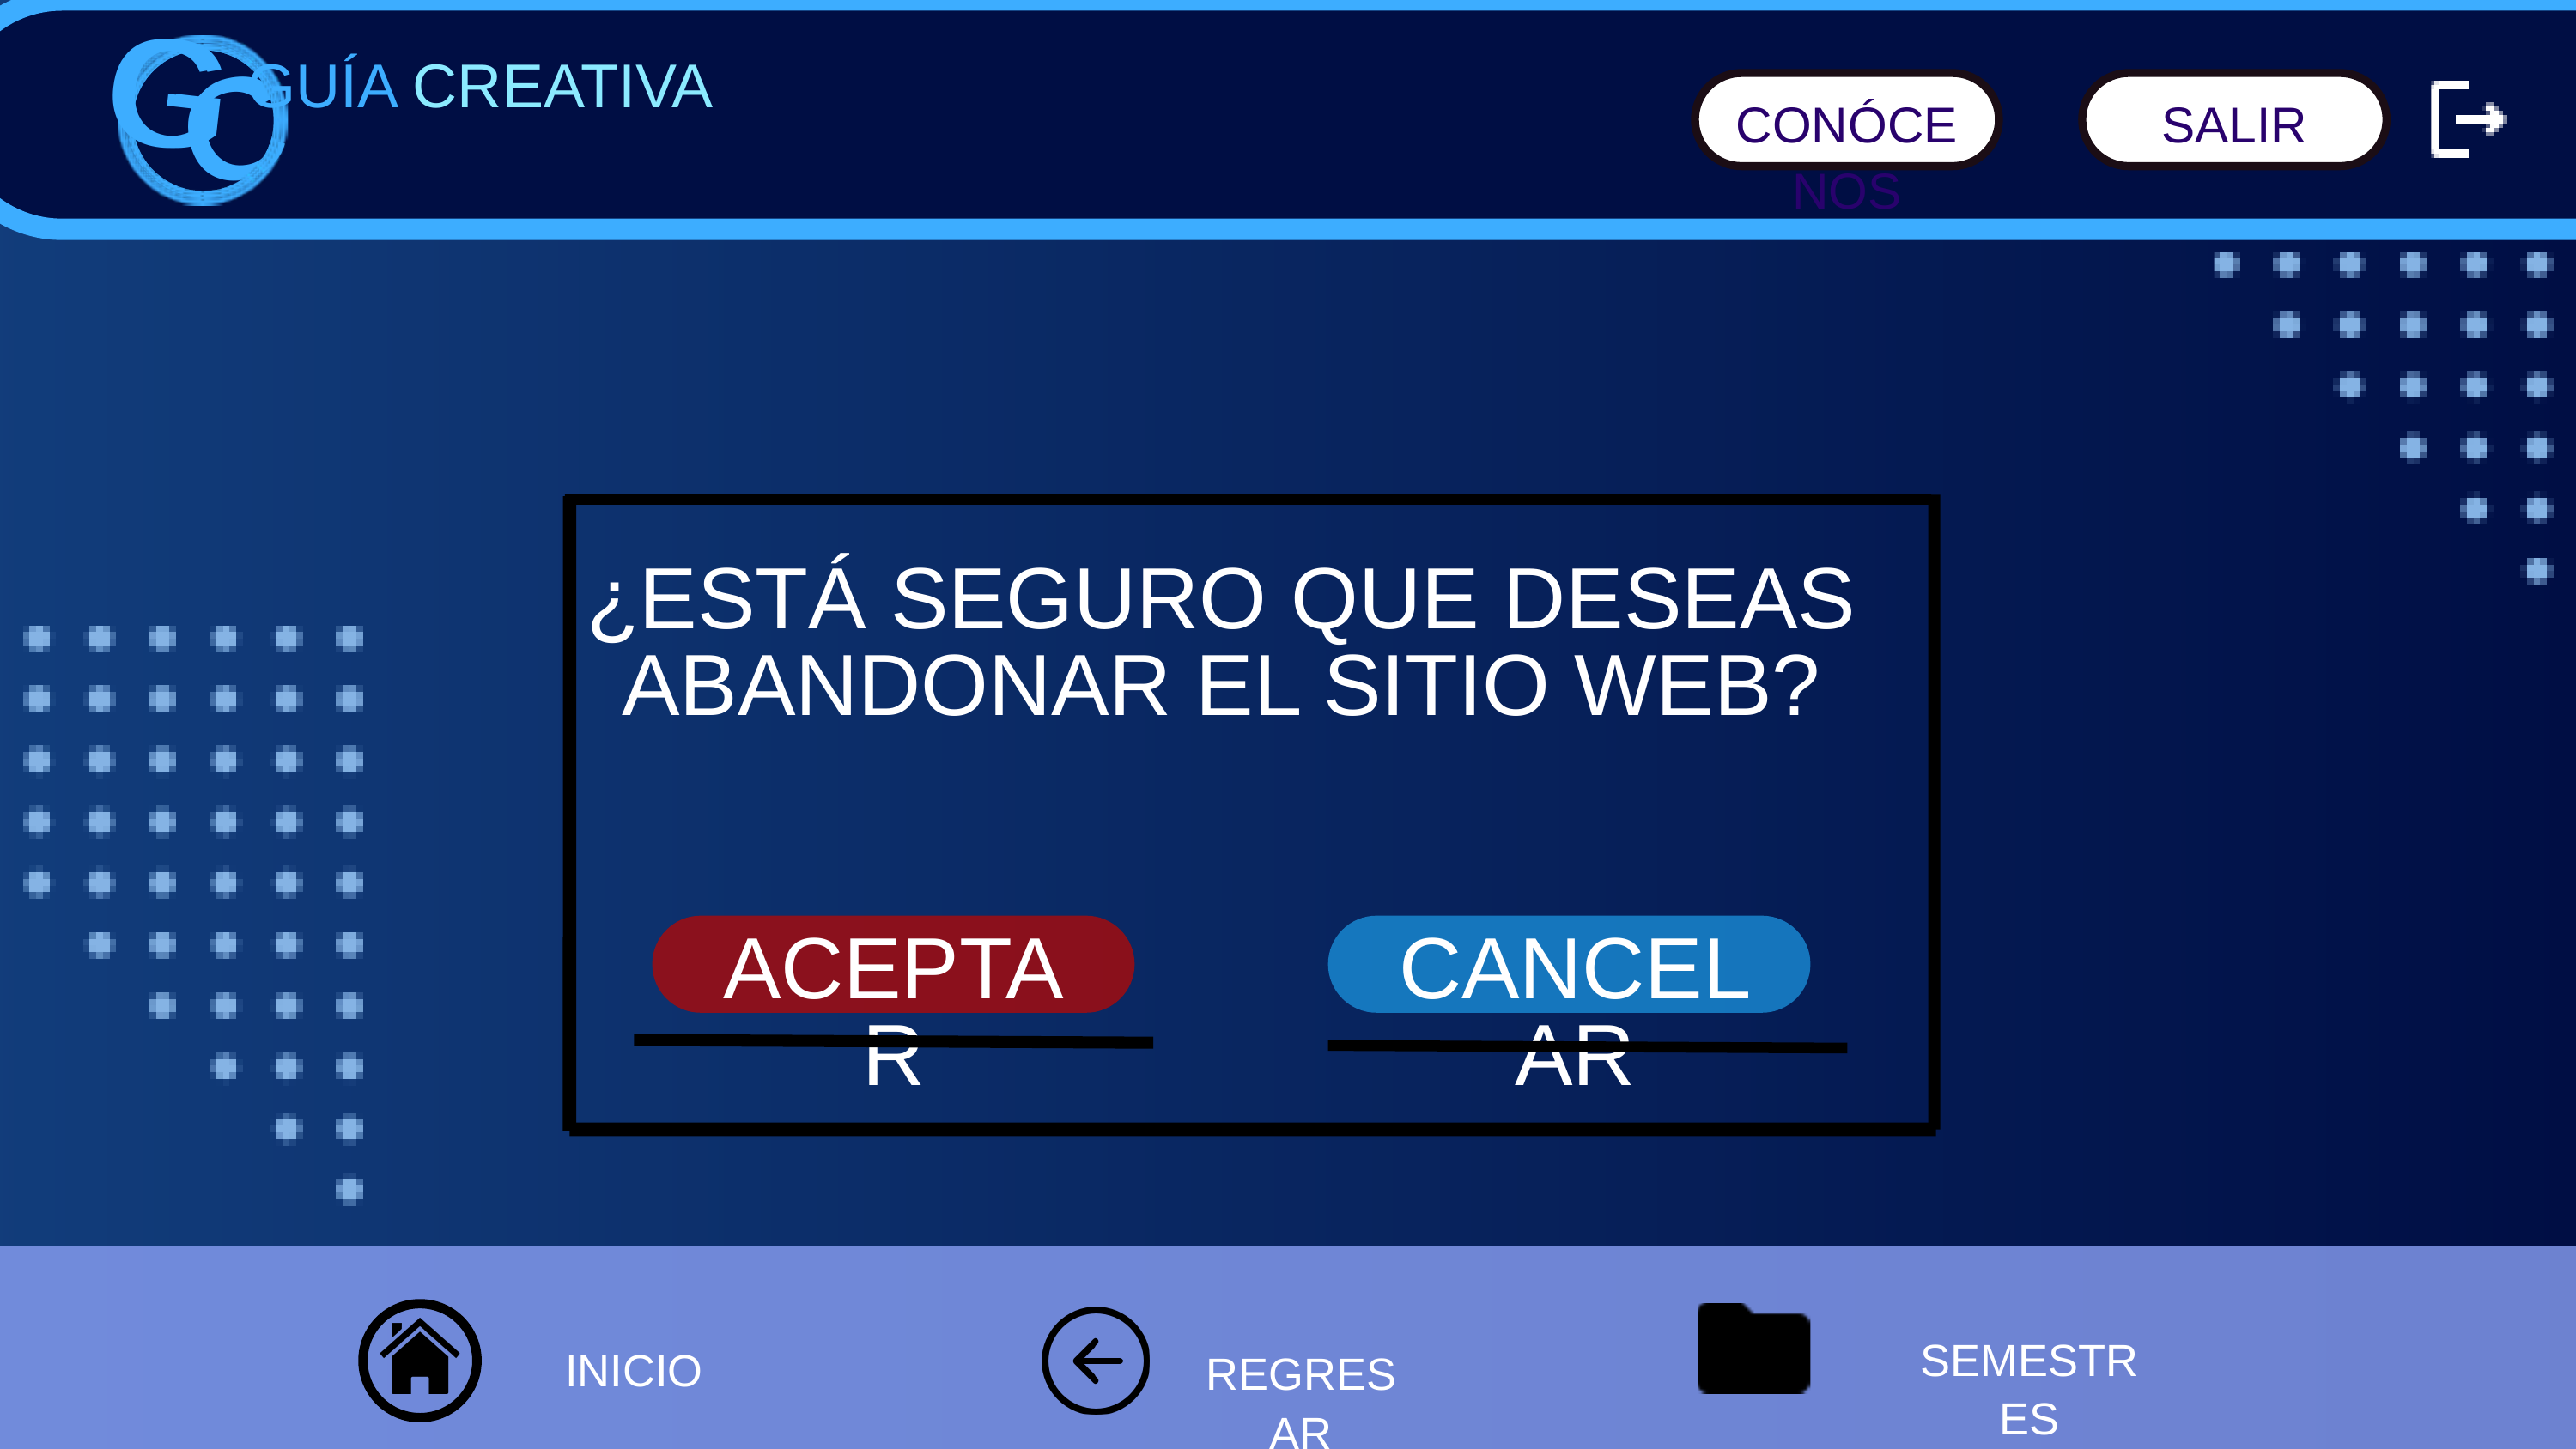

G
G

C
C

GUÍA CREATIVA

CONÓCENOS

SALIR

¿ESTÁ SEGURO QUE DESEAS ABANDONAR EL SITIO WEB?

ACEPTAR
CANCELAR

SEMESTRES
INICIO
REGRESAR